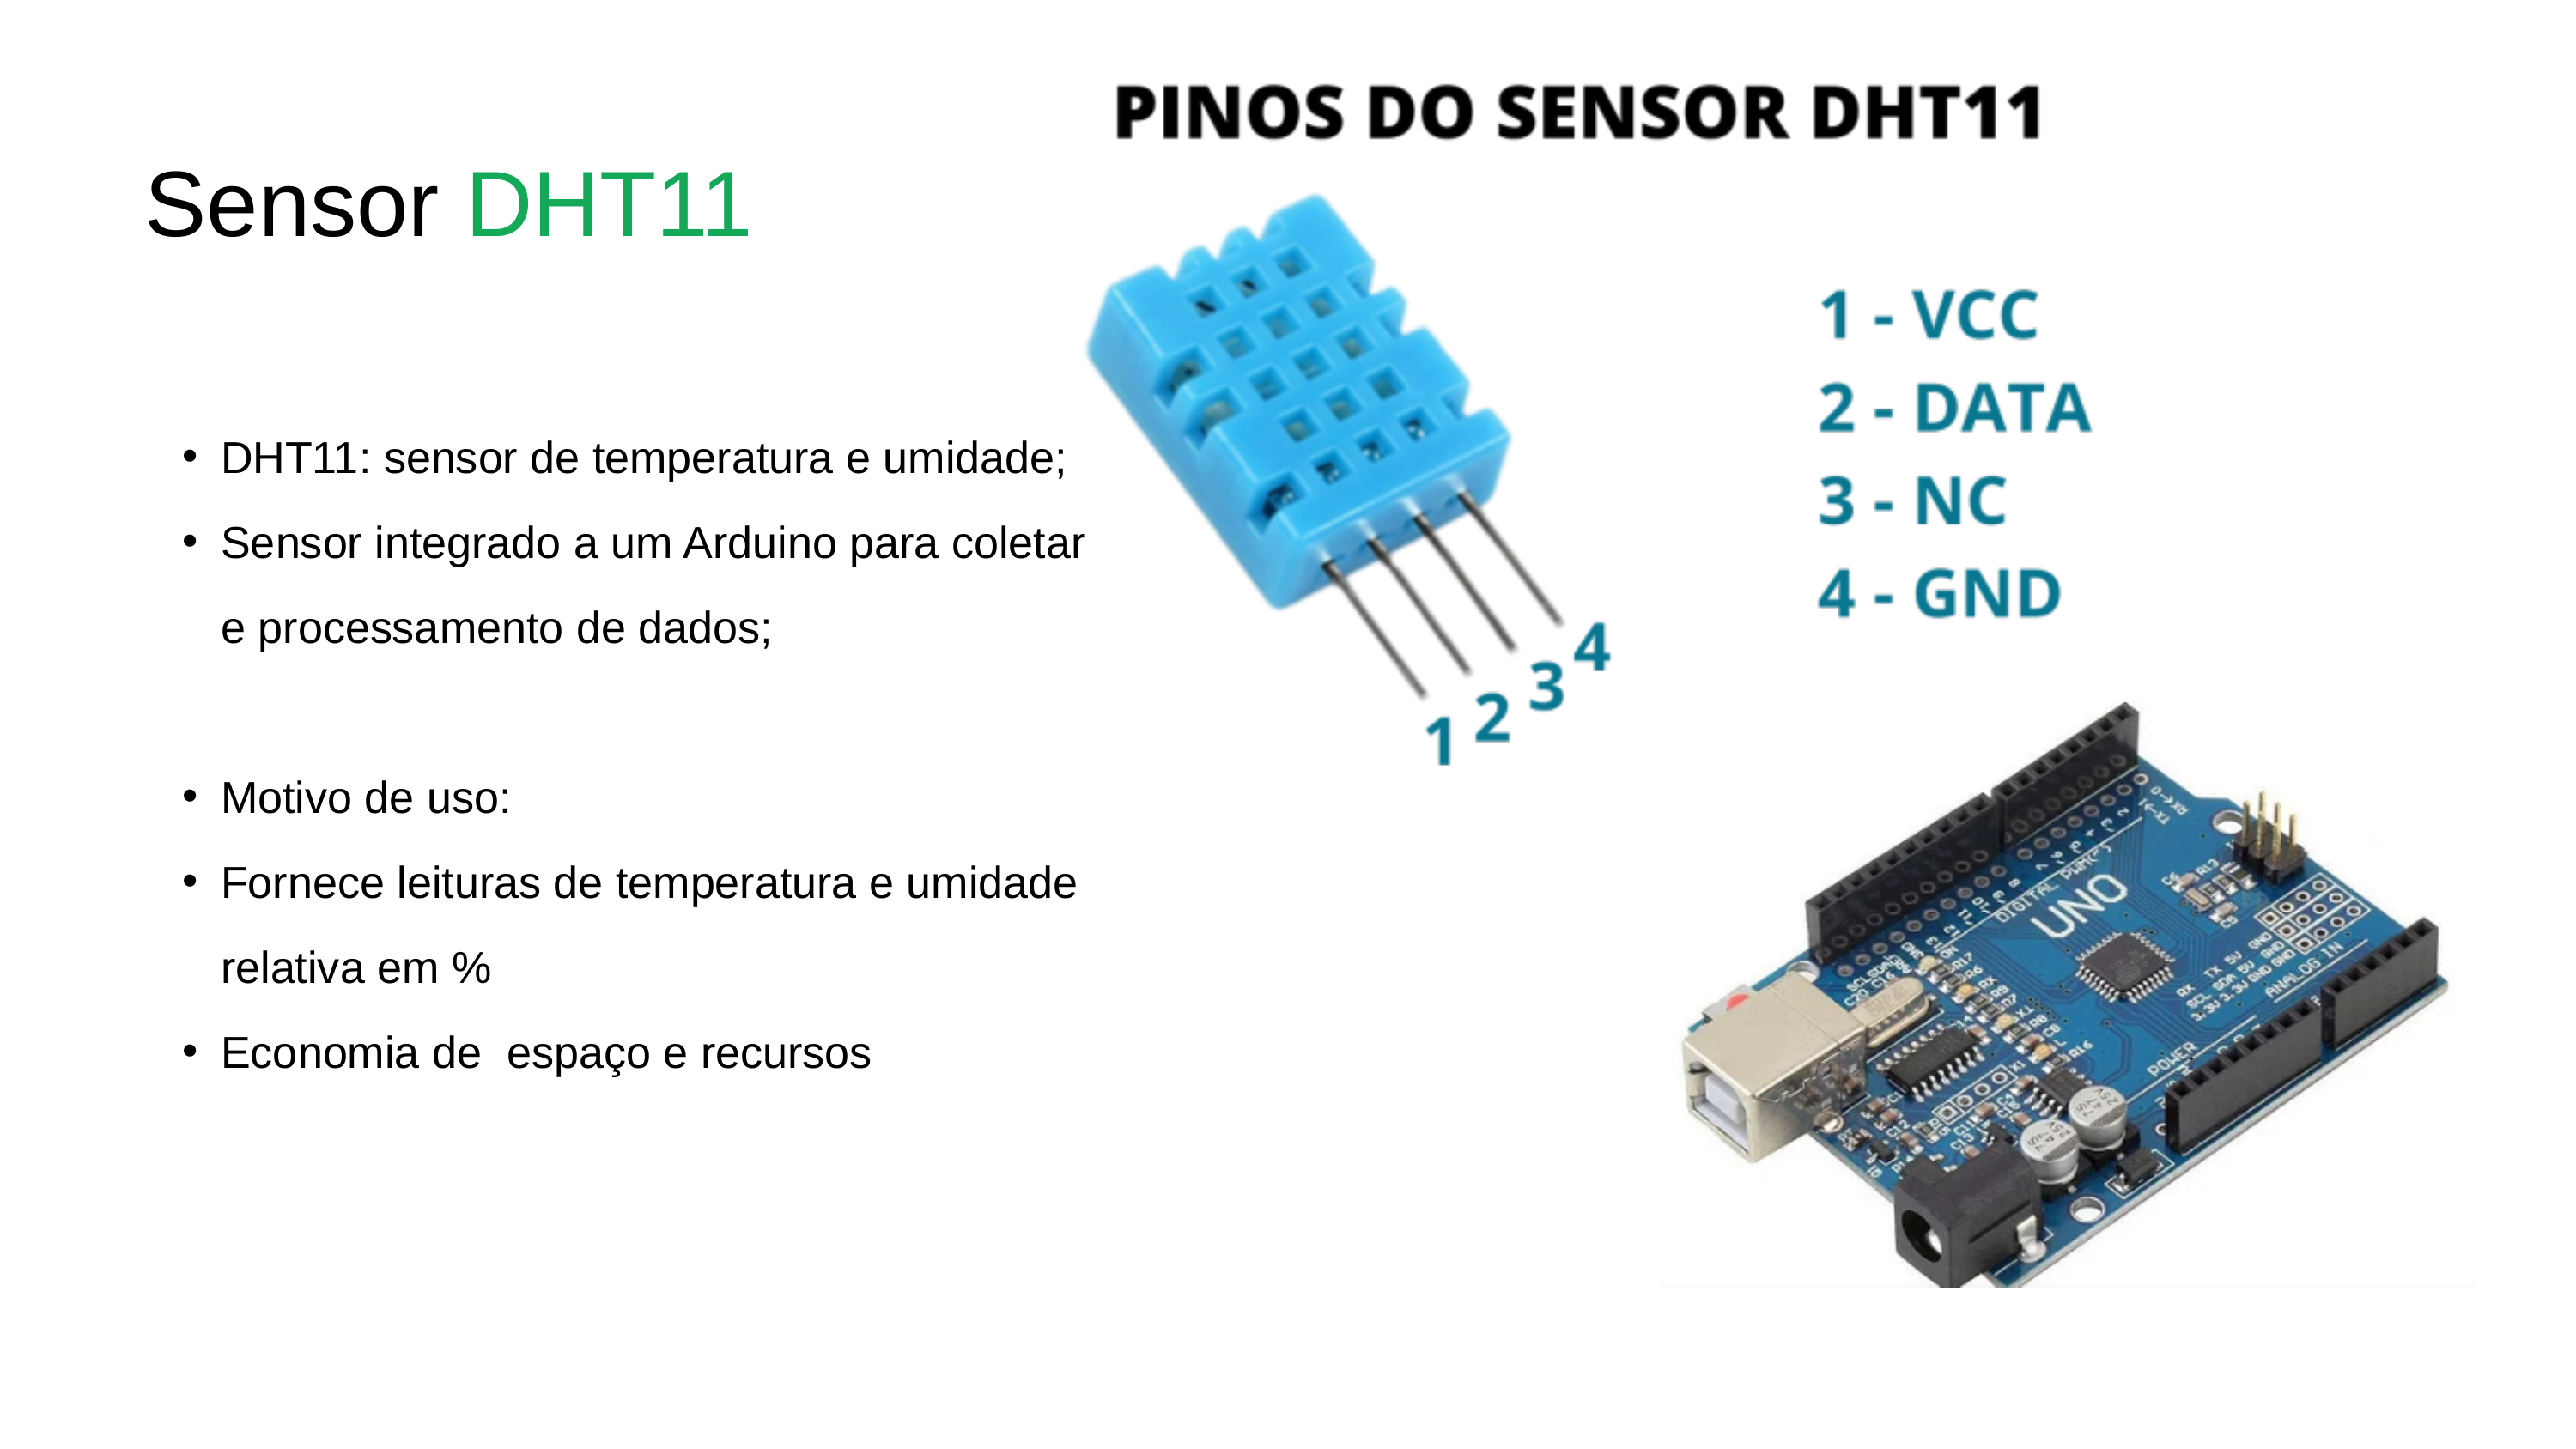

Sensor DHT11
DHT11: sensor de temperatura e umidade;
Sensor integrado a um Arduino para coletar e processamento de dados;

Motivo de uso:
Fornece leituras de temperatura e umidade relativa em %
Economia de  espaço e recursos